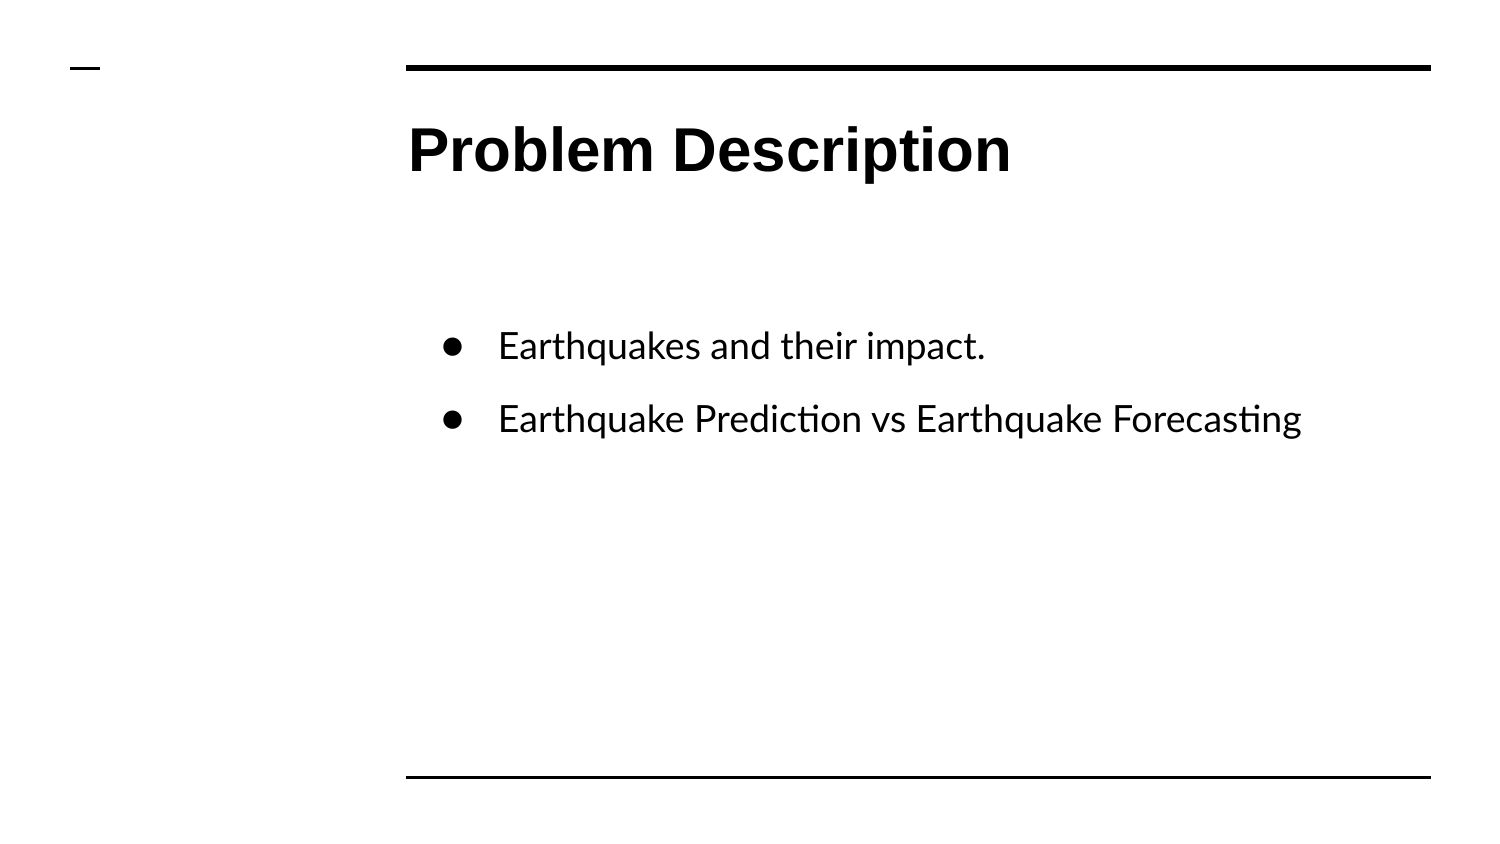

# Problem Description
Earthquakes and their impact.
Earthquake Prediction vs Earthquake Forecasting